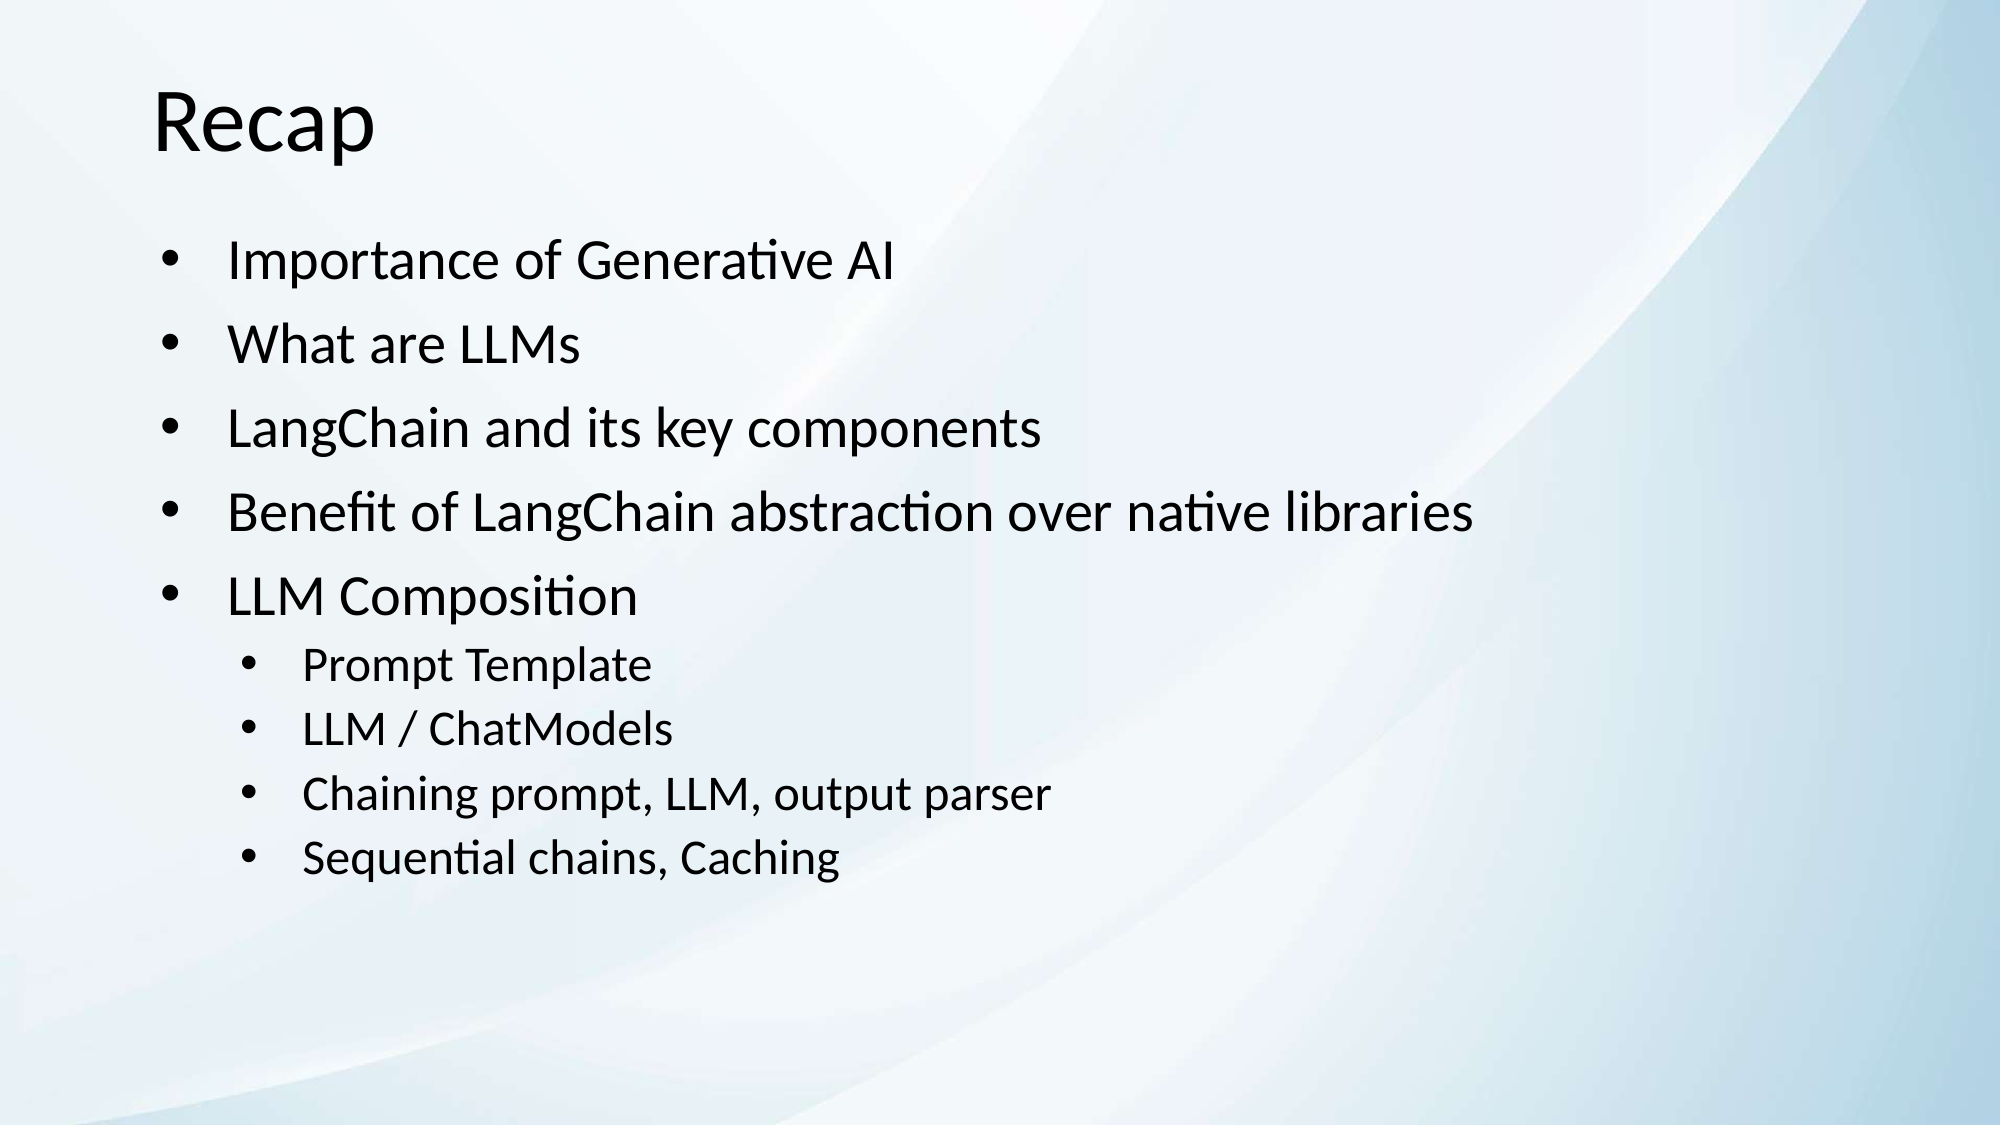

# Recap
Importance of Generative AI
What are LLMs
LangChain and its key components
Benefit of LangChain abstraction over native libraries
LLM Composition
Prompt Template
LLM / ChatModels
Chaining prompt, LLM, output parser
Sequential chains, Caching